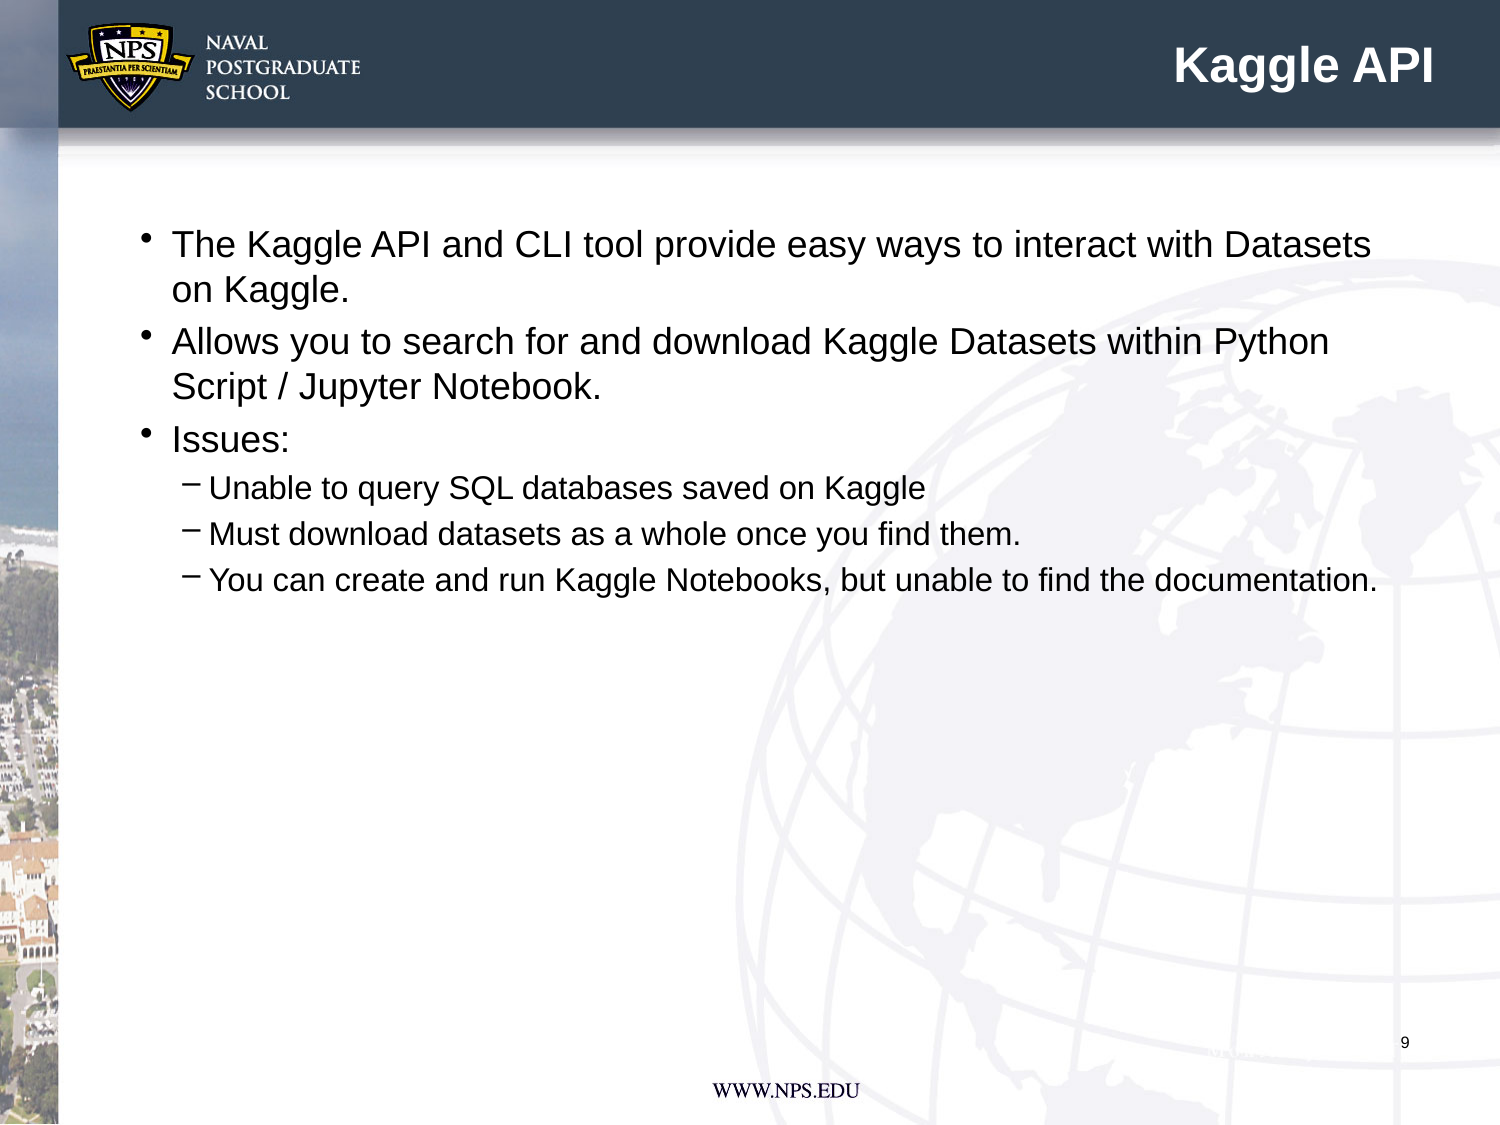

# Kaggle API
The Kaggle API and CLI tool provide easy ways to interact with Datasets on Kaggle.
Allows you to search for and download Kaggle Datasets within Python Script / Jupyter Notebook.
Issues:
Unable to query SQL databases saved on Kaggle
Must download datasets as a whole once you find them.
You can create and run Kaggle Notebooks, but unable to find the documentation.
9